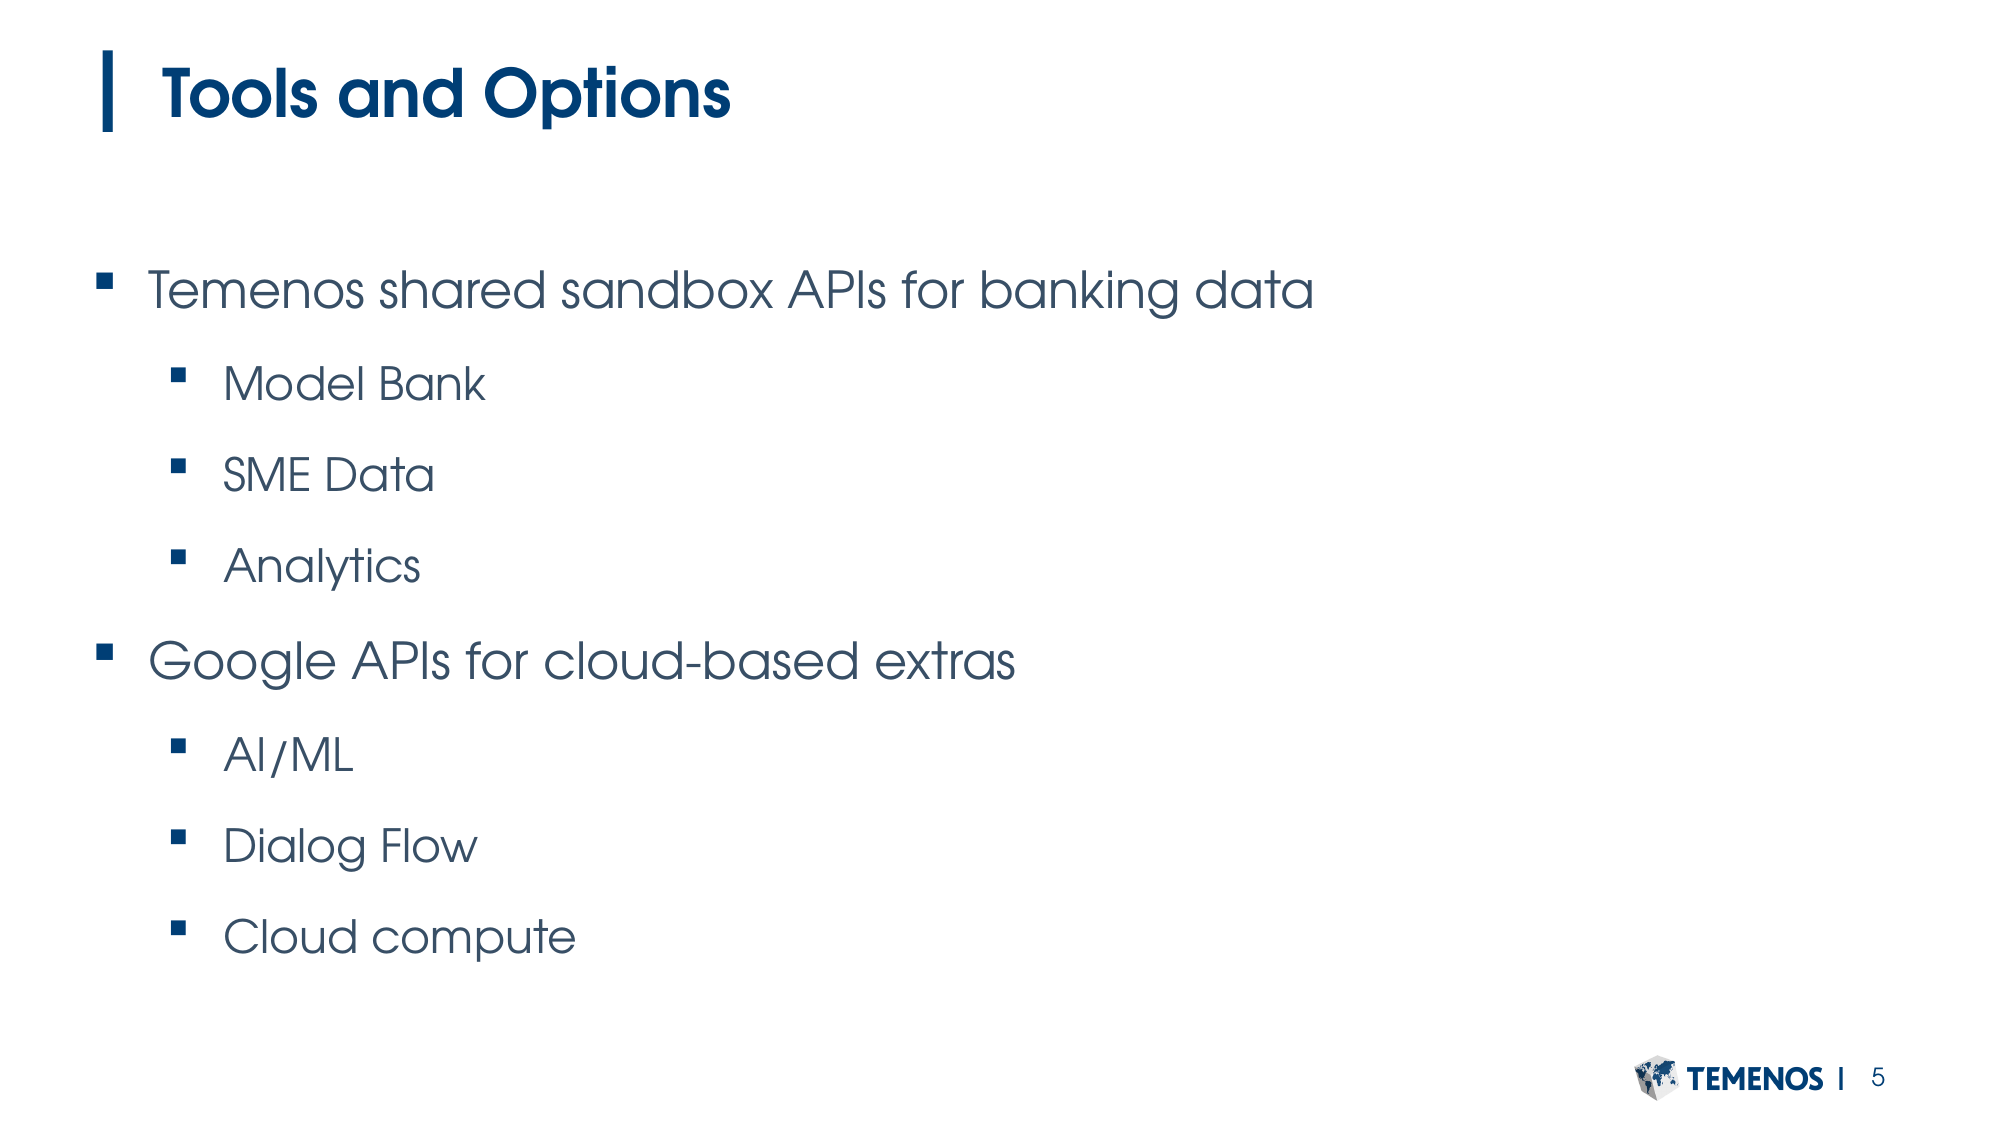

# Tools and Options
Temenos shared sandbox APIs for banking data
Model Bank
SME Data
Analytics
Google APIs for cloud-based extras
AI/ML
Dialog Flow
Cloud compute
5